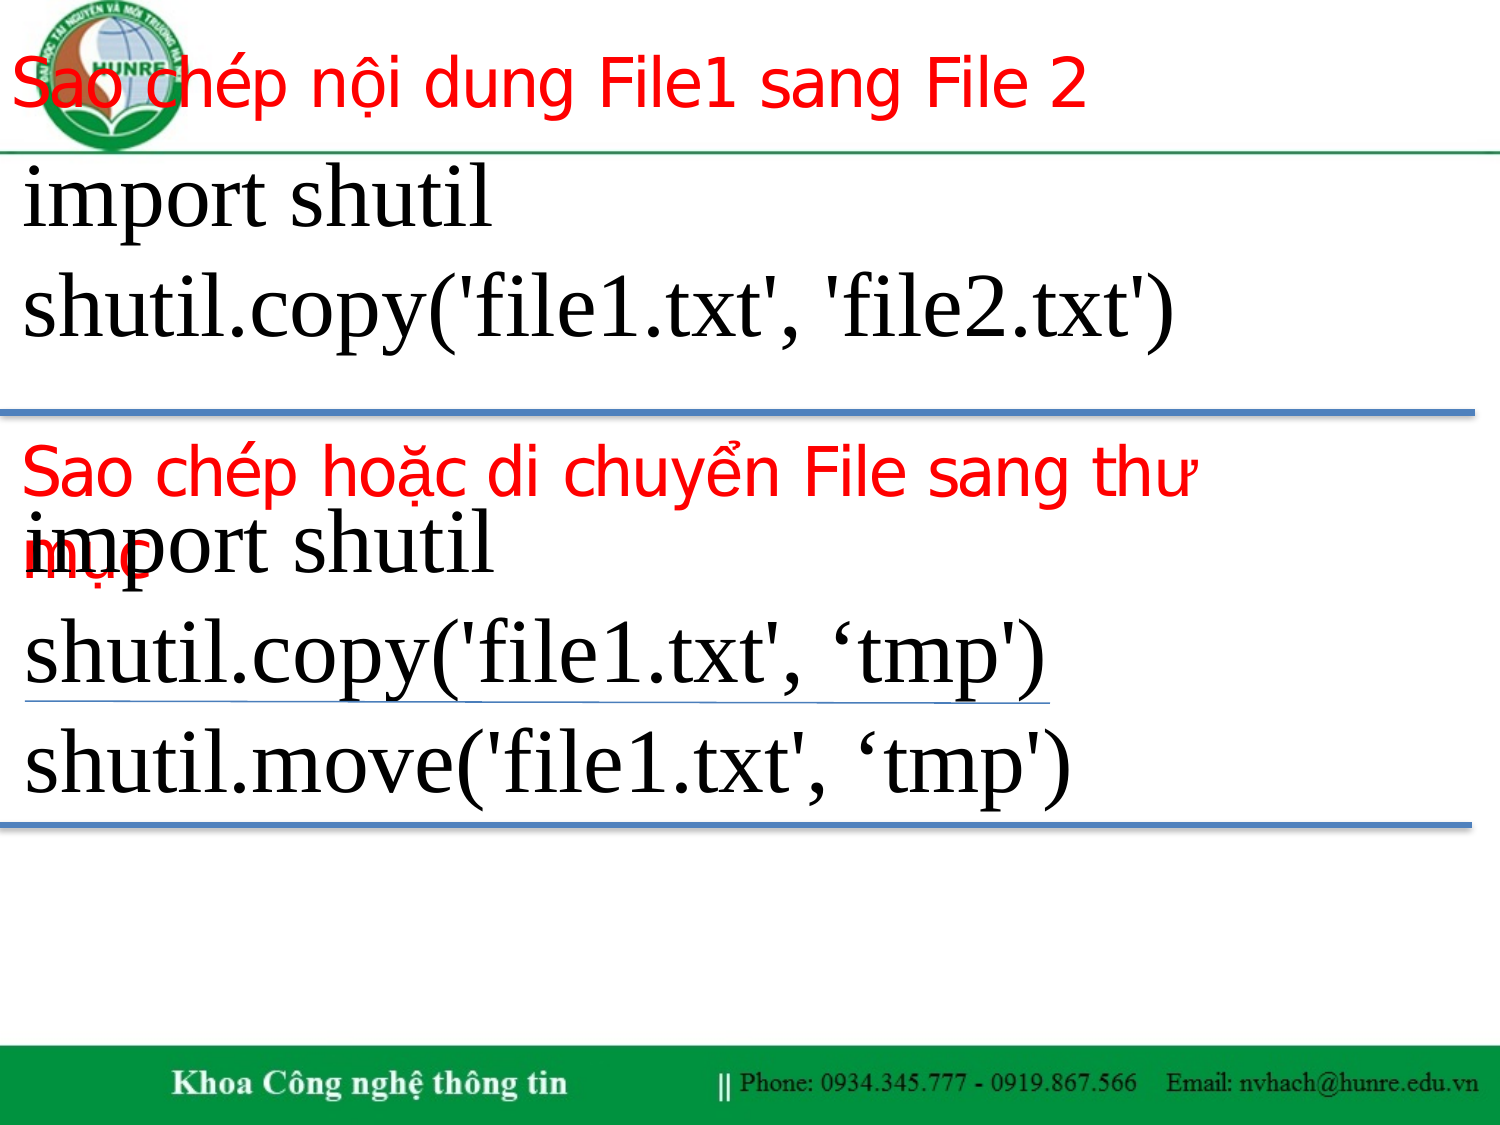

# Sao chép nội dung File1 sang File 2
import shutil
shutil.copy('file1.txt', 'file2.txt')
Sao chép hoặc di chuyển File sang thư mục
import shutil
shutil.copy('file1.txt', ‘tmp')
shutil.move('file1.txt', ‘tmp')